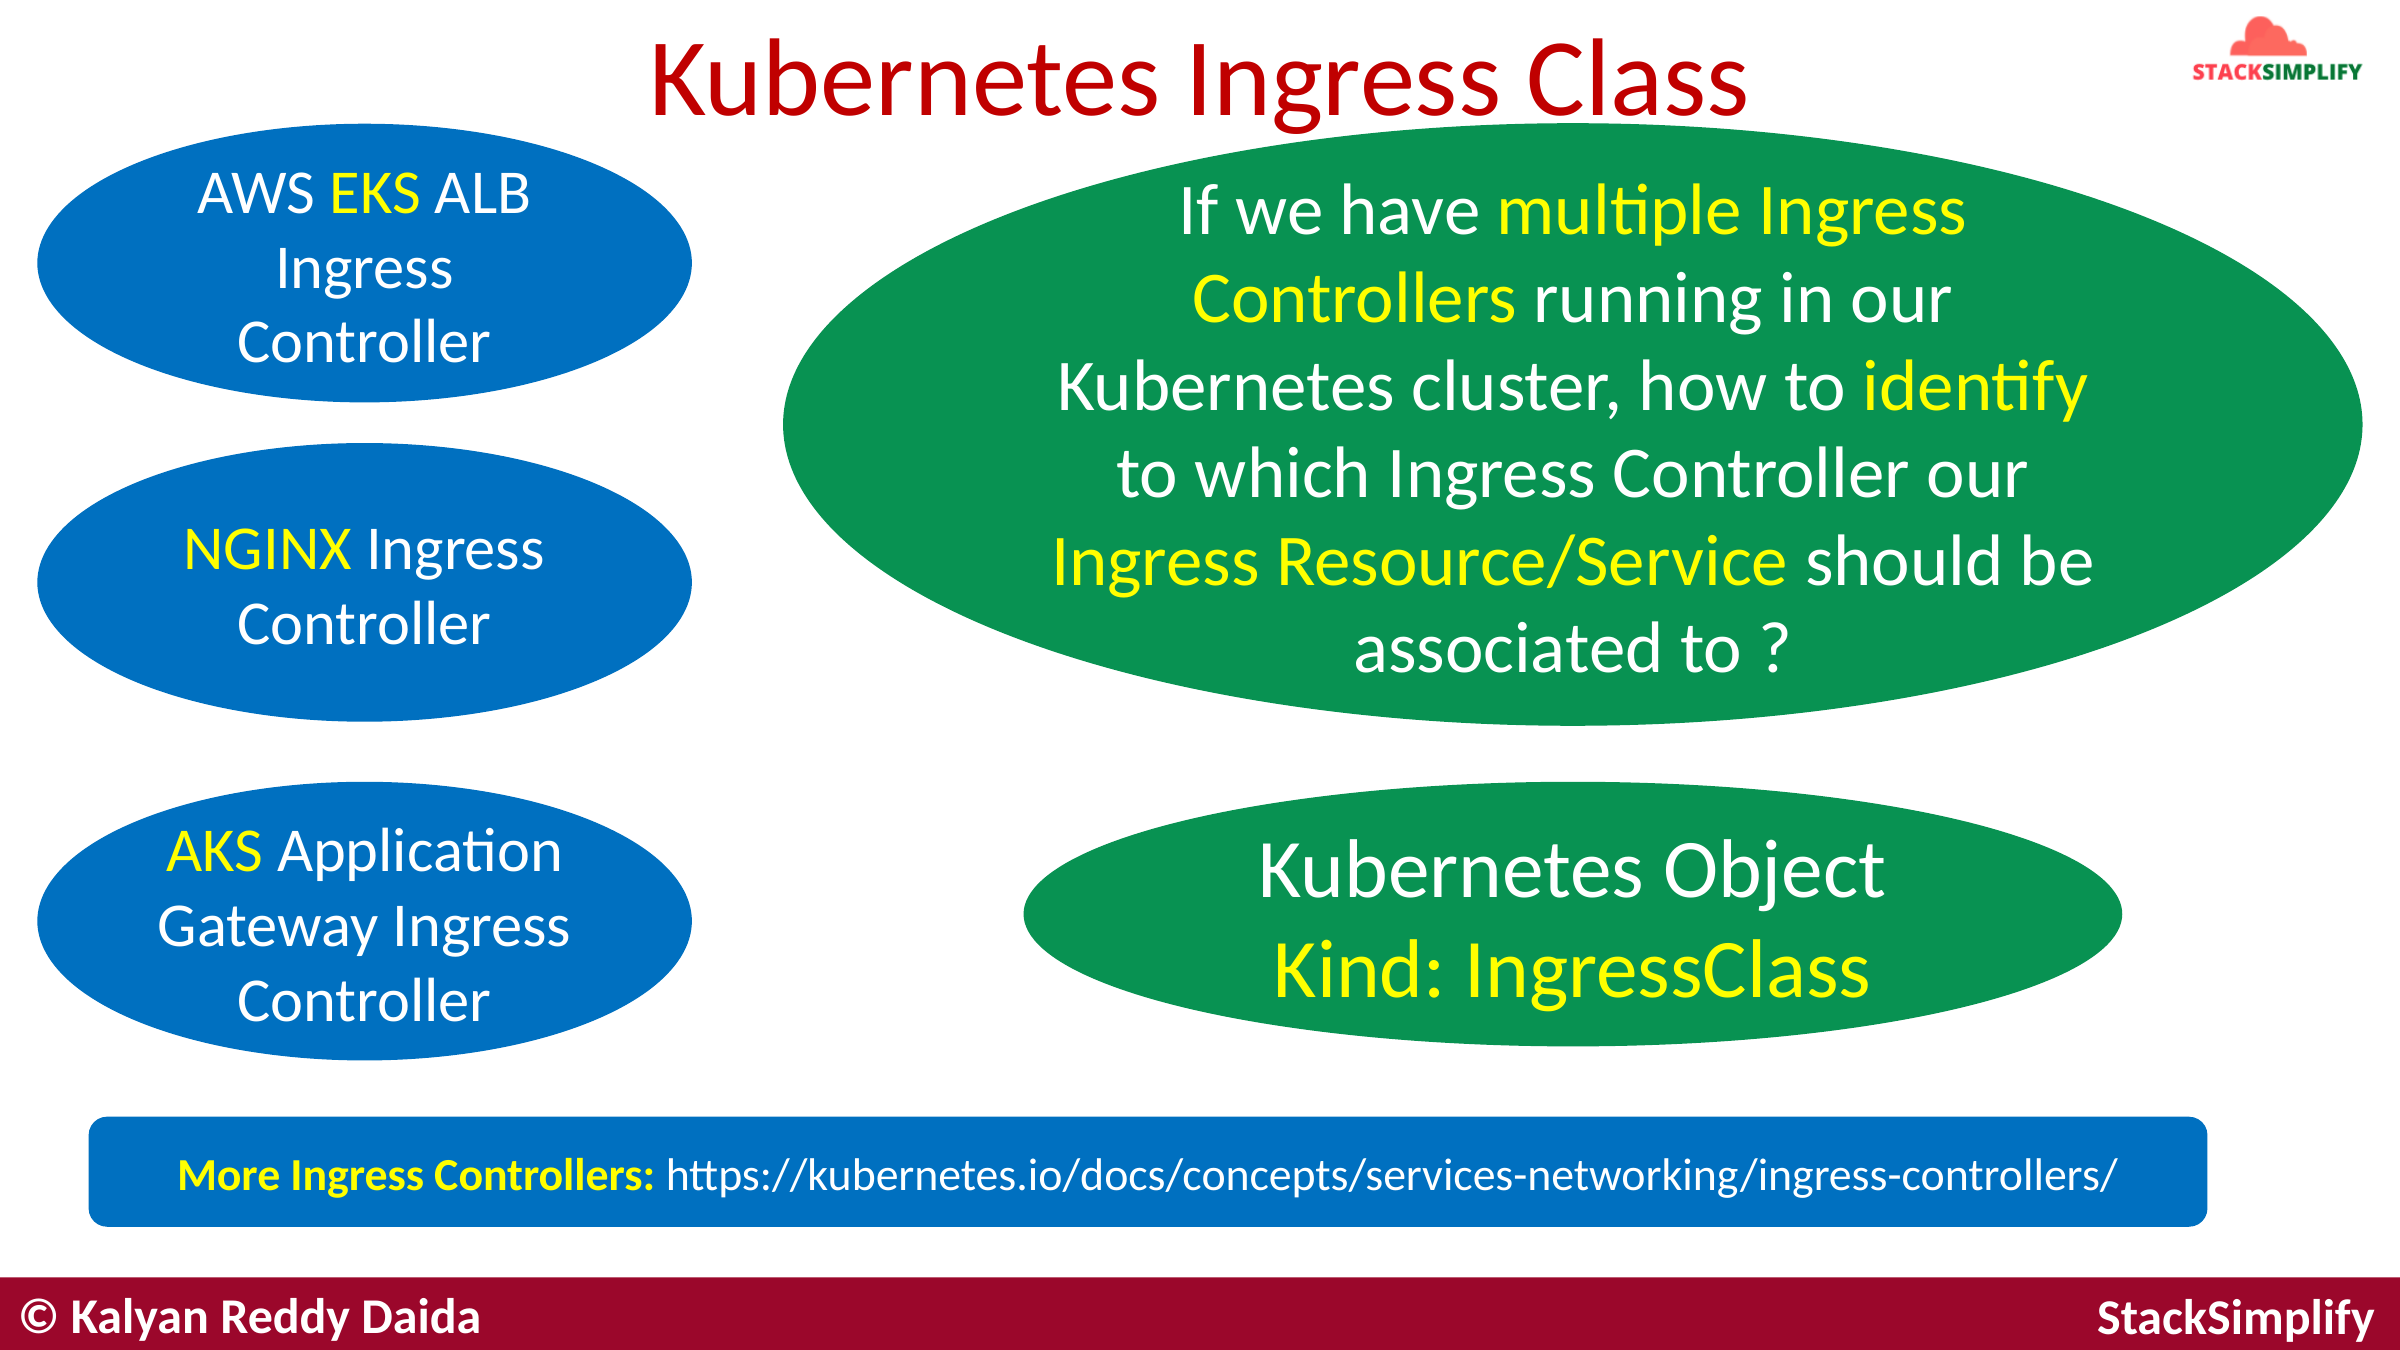

# Kubernetes Ingress Class
If we have multiple Ingress Controllers running in our Kubernetes cluster, how to identify to which Ingress Controller our Ingress Resource/Service should be associated to ?
AWS EKS ALB Ingress
Controller
NGINX Ingress Controller
AKS Application Gateway Ingress Controller
Kubernetes Object
Kind: IngressClass
More Ingress Controllers: https://kubernetes.io/docs/concepts/services-networking/ingress-controllers/
© Kalyan Reddy Daida